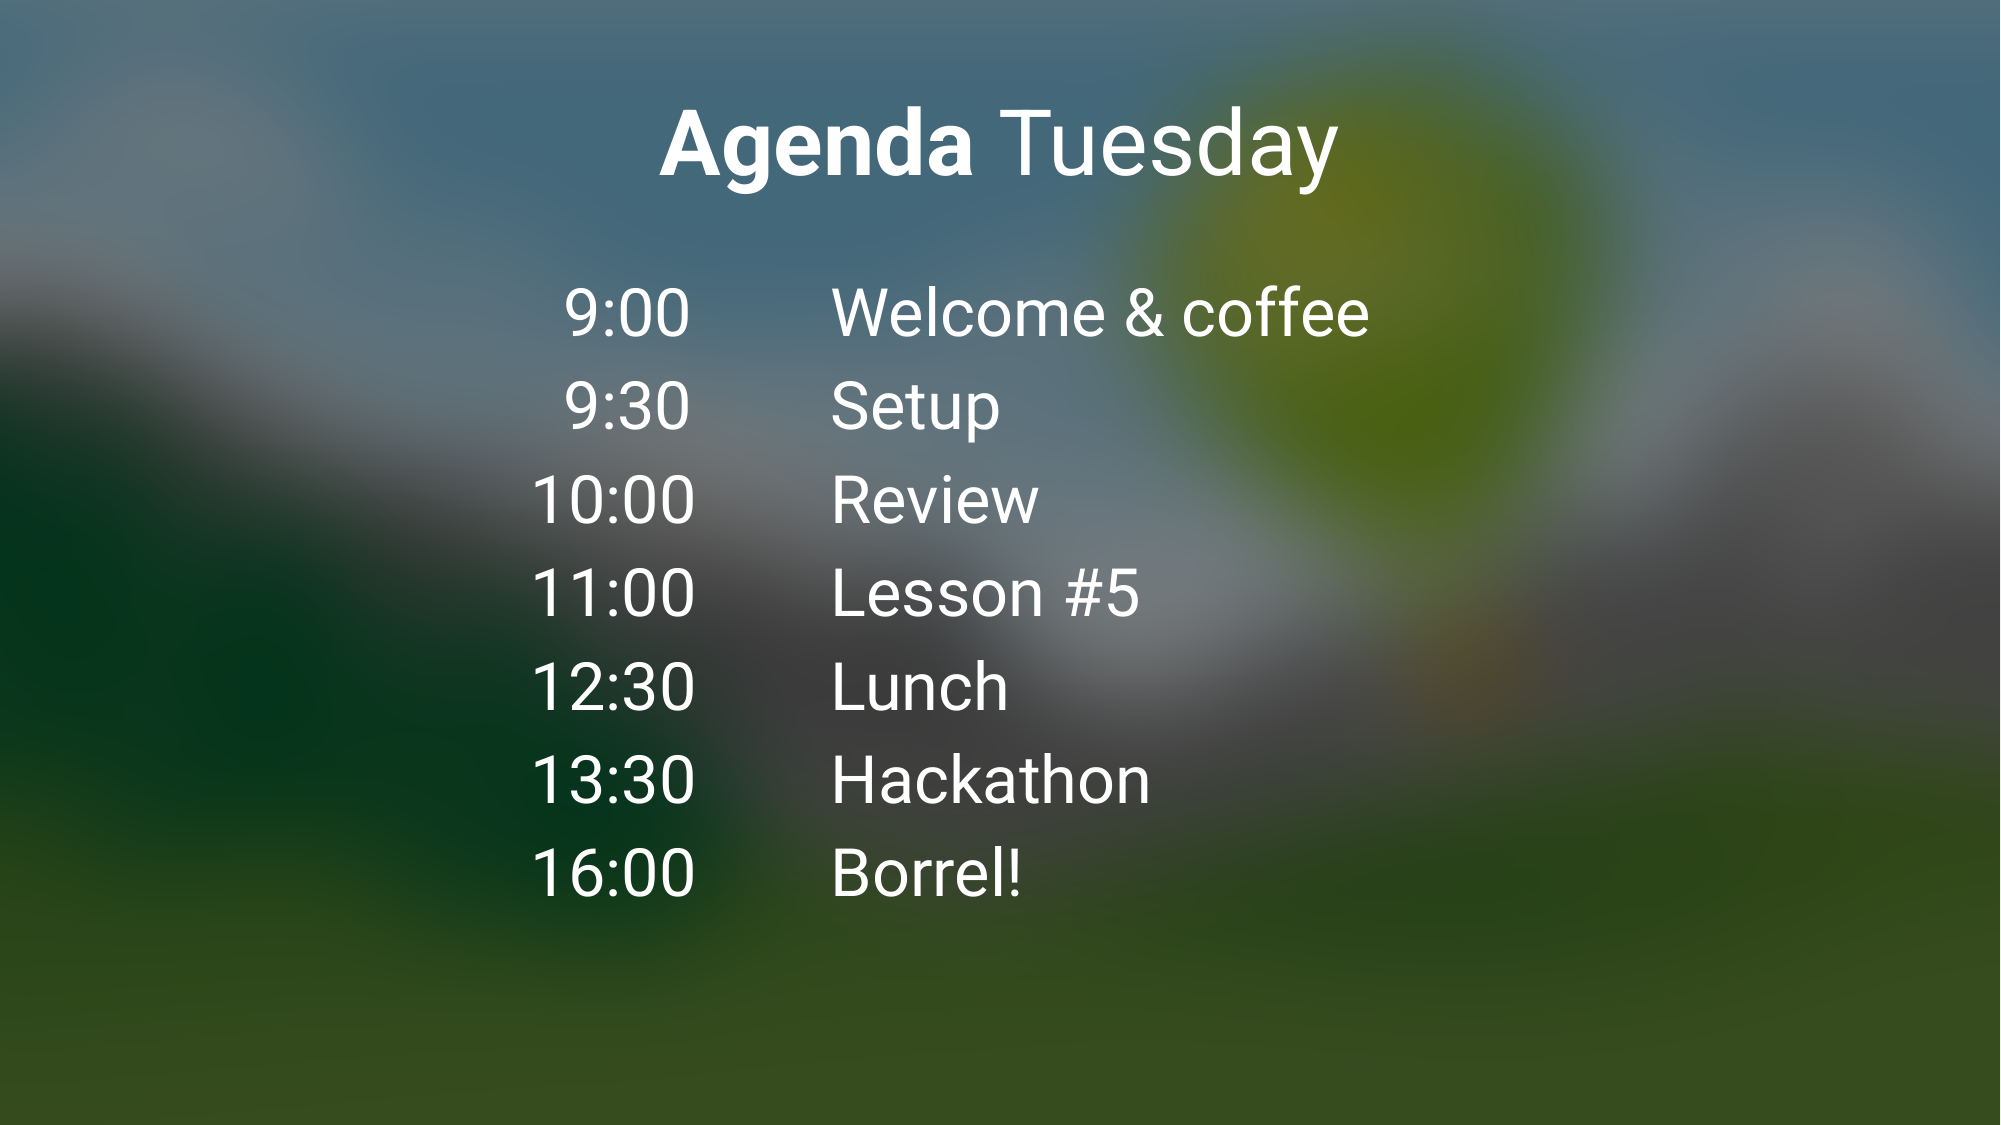

# Agenda Tuesday
  9:00	Welcome & coffee
  9:30	Setup
10:00	Review
11:00	Lesson #5
12:30	Lunch
13:30	Hackathon
16:00	Borrel!